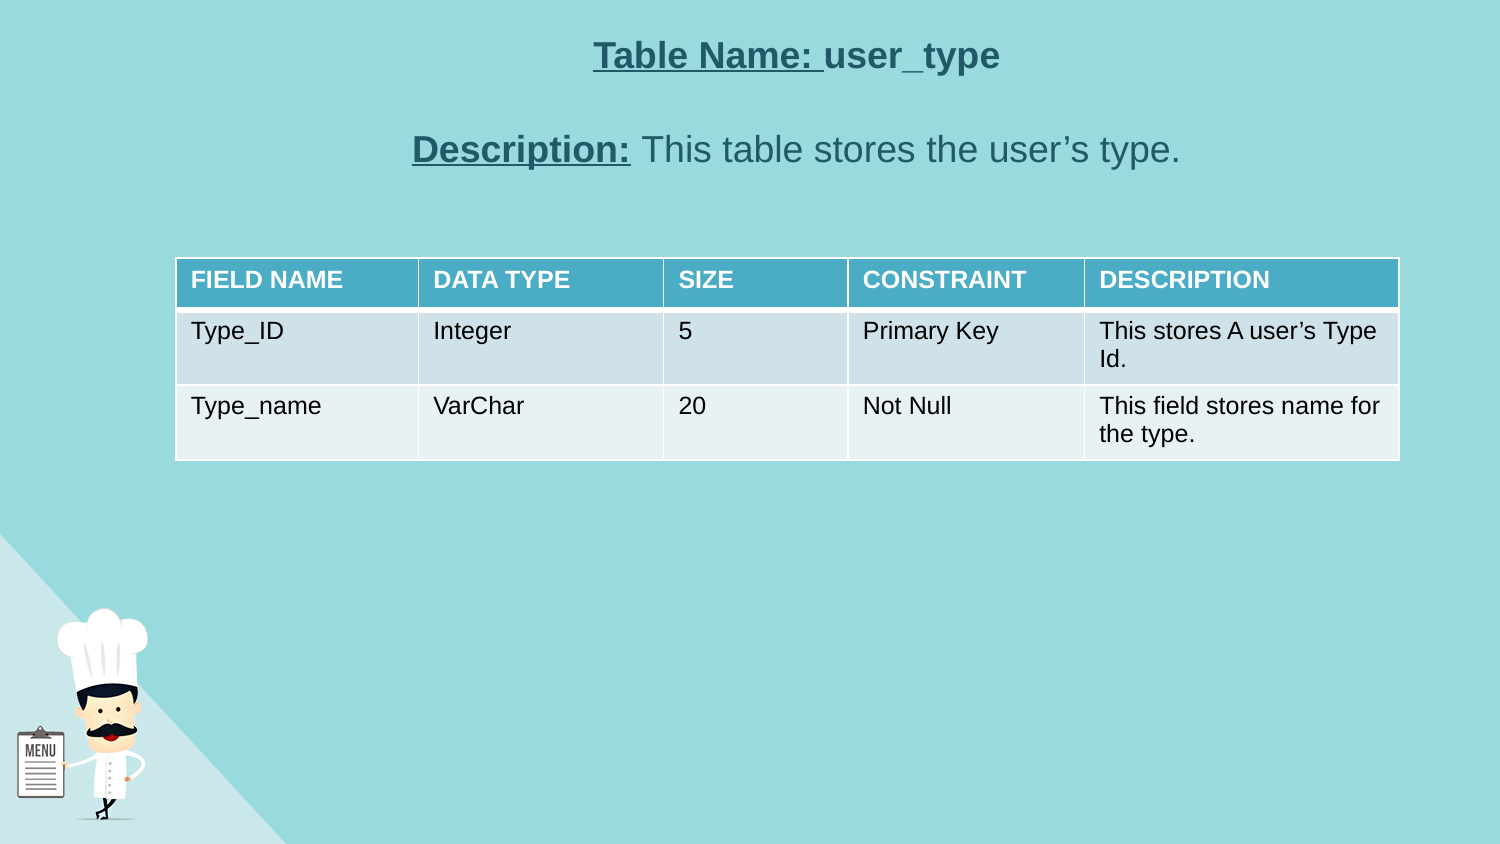

Table Name: user_type
Description: This table stores the user’s type.
| FIELD NAME | DATA TYPE | SIZE | CONSTRAINT | DESCRIPTION |
| --- | --- | --- | --- | --- |
| Type\_ID | Integer | 5 | Primary Key | This stores A user’s Type Id. |
| Type\_name | VarChar | 20 | Not Null | This field stores name for the type. |